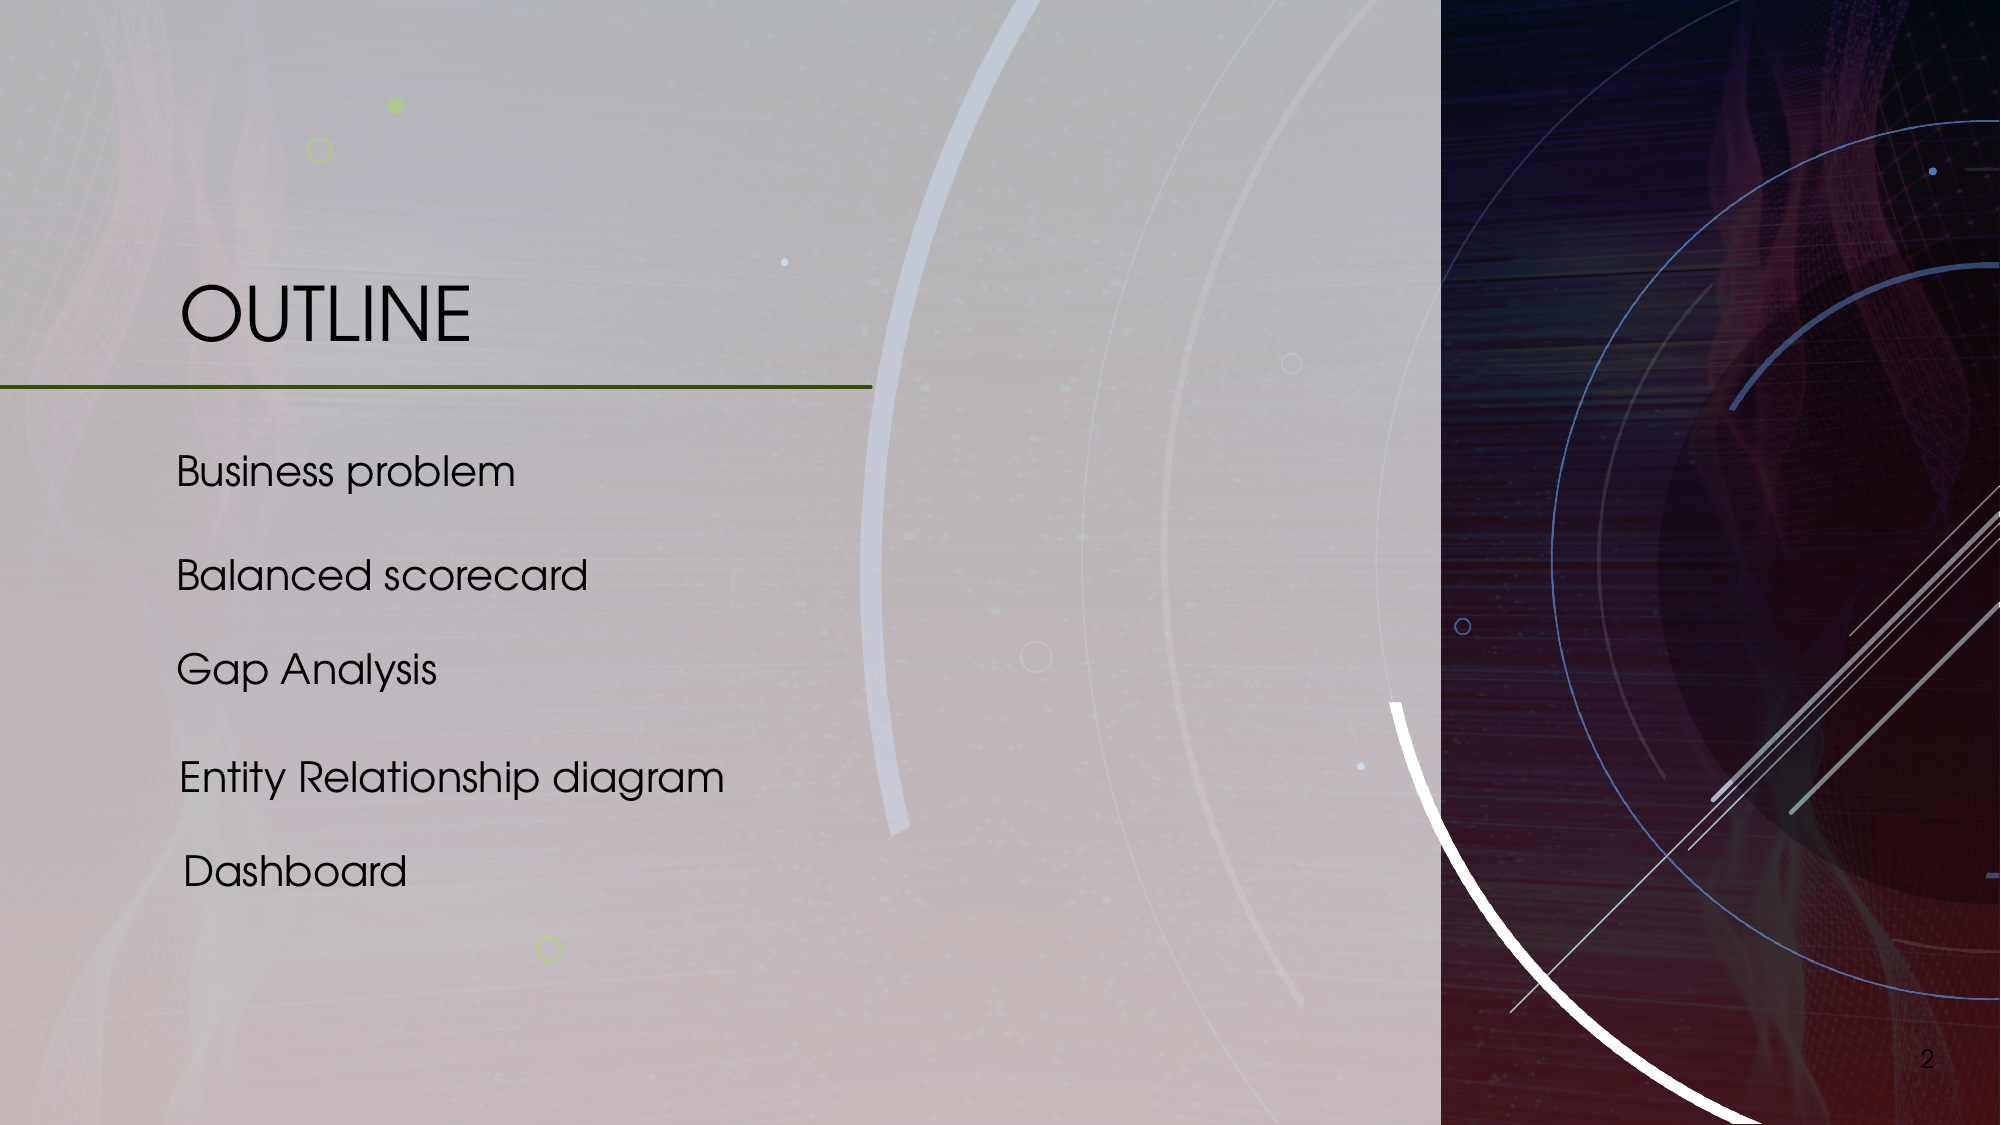

# Outline
Business problem

Balanced scorecard

Gap Analysis

Entity Relationship diagram

Dashboard

2